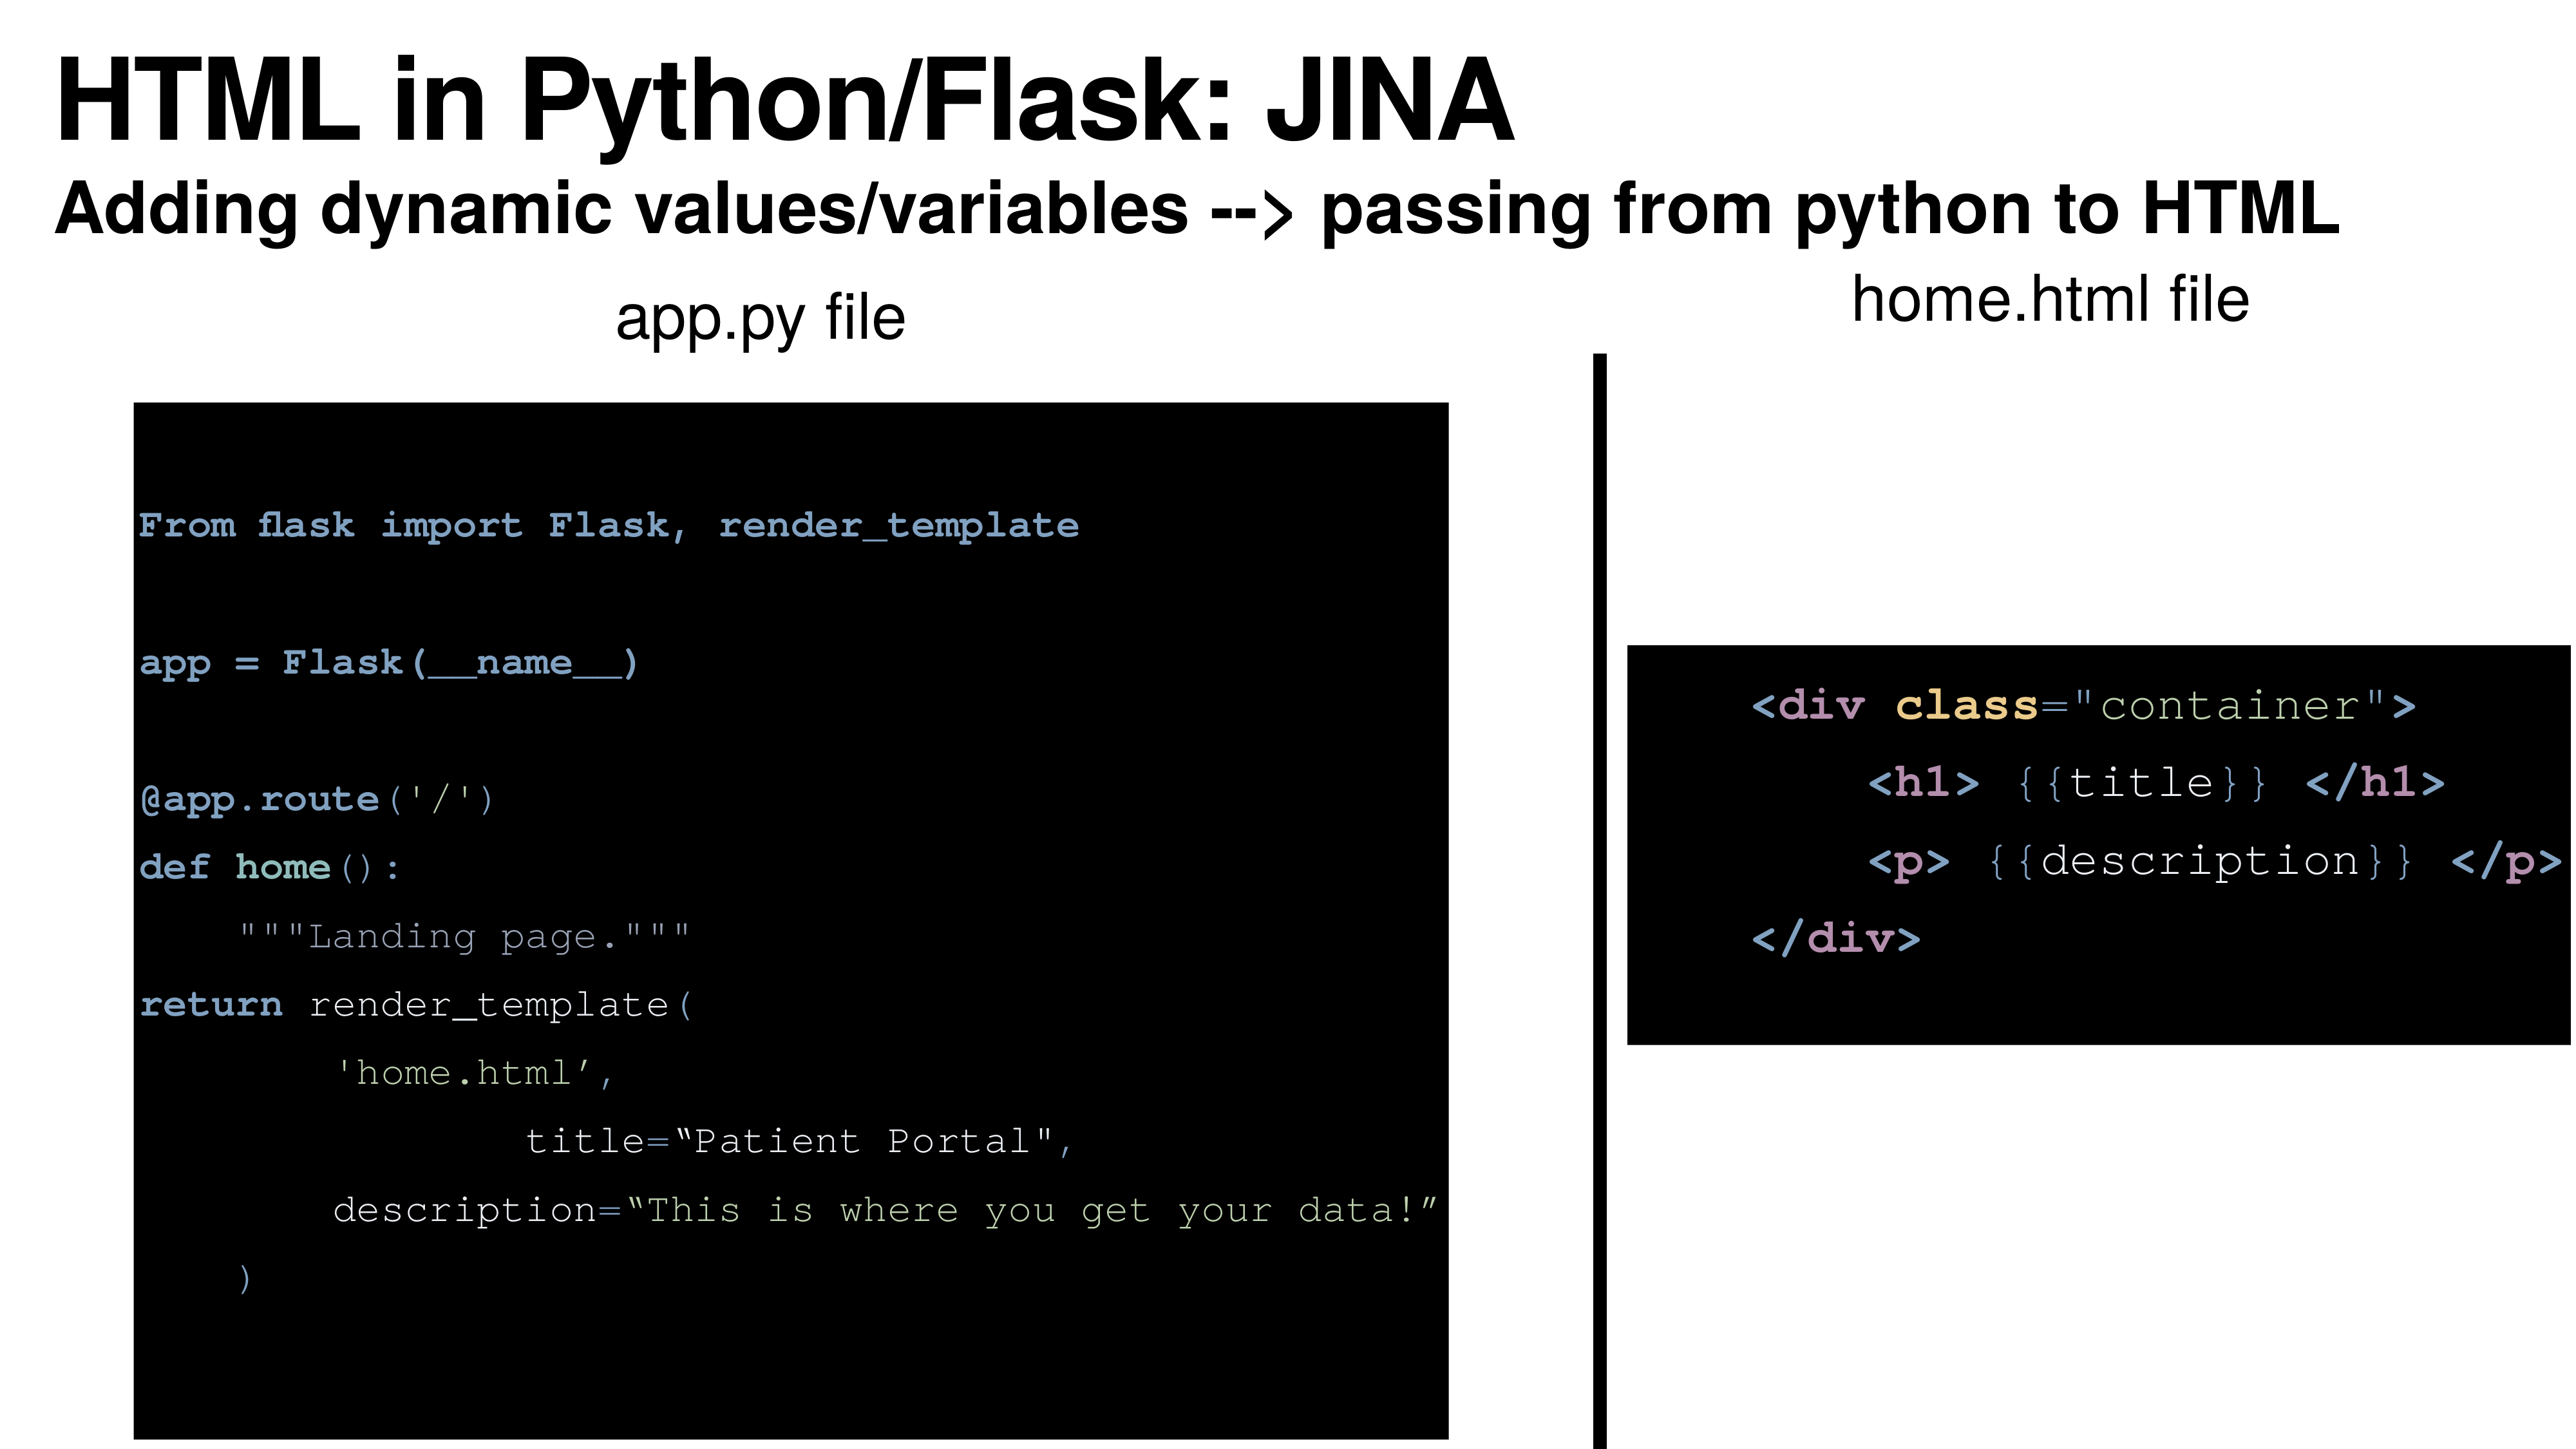

# HTML in Python/Flask: JINA
Adding dynamic values/variables --> passing from python to HTML
home.html file
app.py file

From flask import Flask, render_template

app = Flask(__name__)

@app.route('/')
def home():
    """Landing page."""
return render_template(
        'home.html’,
				title=“Patient Portal",
        description=“This is where you get your data!”
    )

    <div class="container">
        <h1> {{title}} </h1>
        <p> {{description}} </p>
    </div>